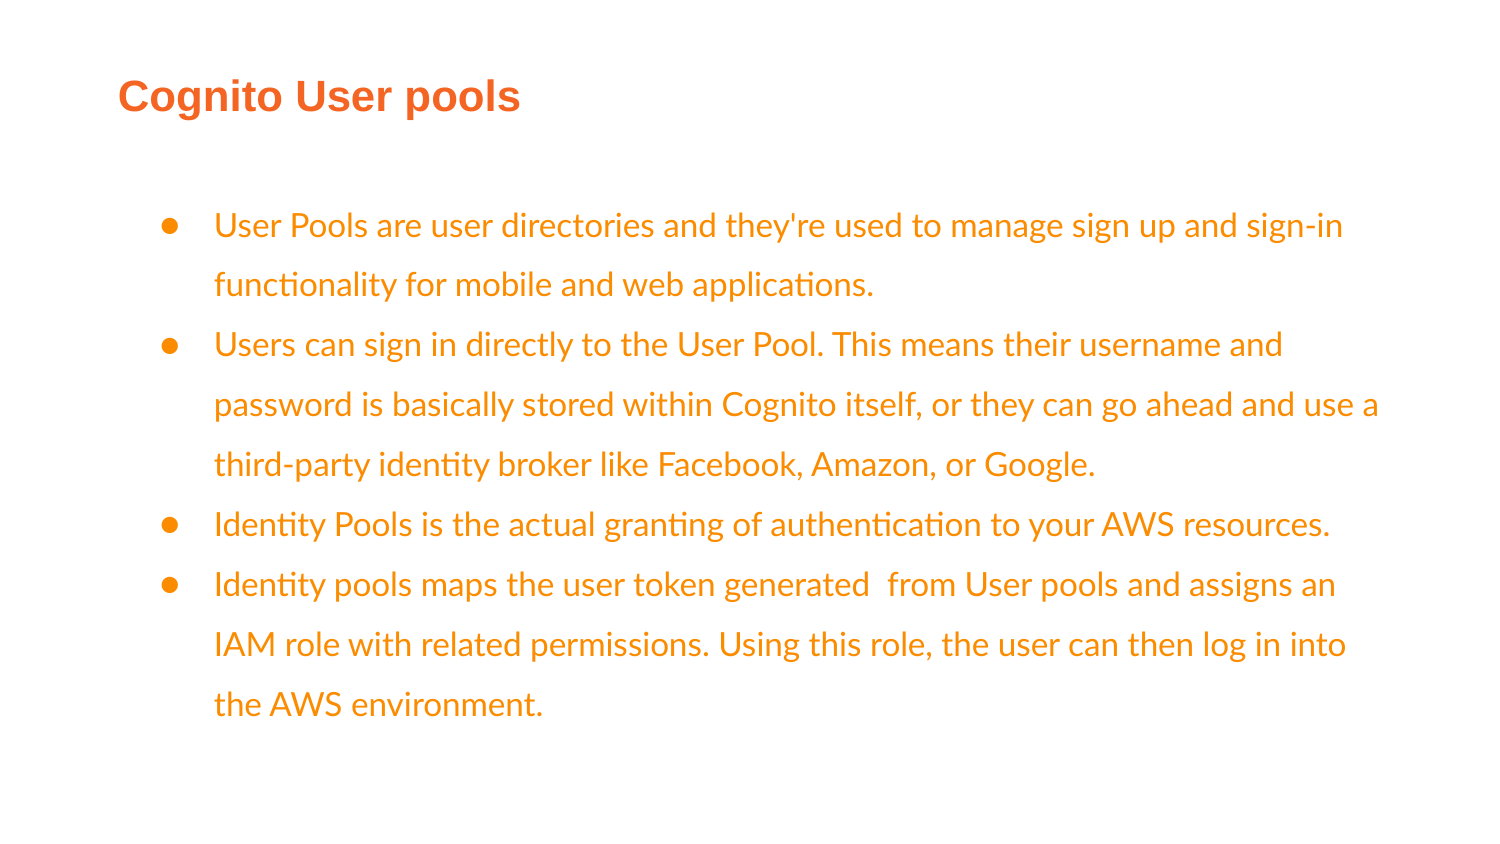

Cognito User pools
User Pools are user directories and they're used to manage sign up and sign-in functionality for mobile and web applications.
Users can sign in directly to the User Pool. This means their username and password is basically stored within Cognito itself, or they can go ahead and use a third-party identity broker like Facebook, Amazon, or Google.
Identity Pools is the actual granting of authentication to your AWS resources.
Identity pools maps the user token generated  from User pools and assigns an IAM role with related permissions. Using this role, the user can then log in into the AWS environment.